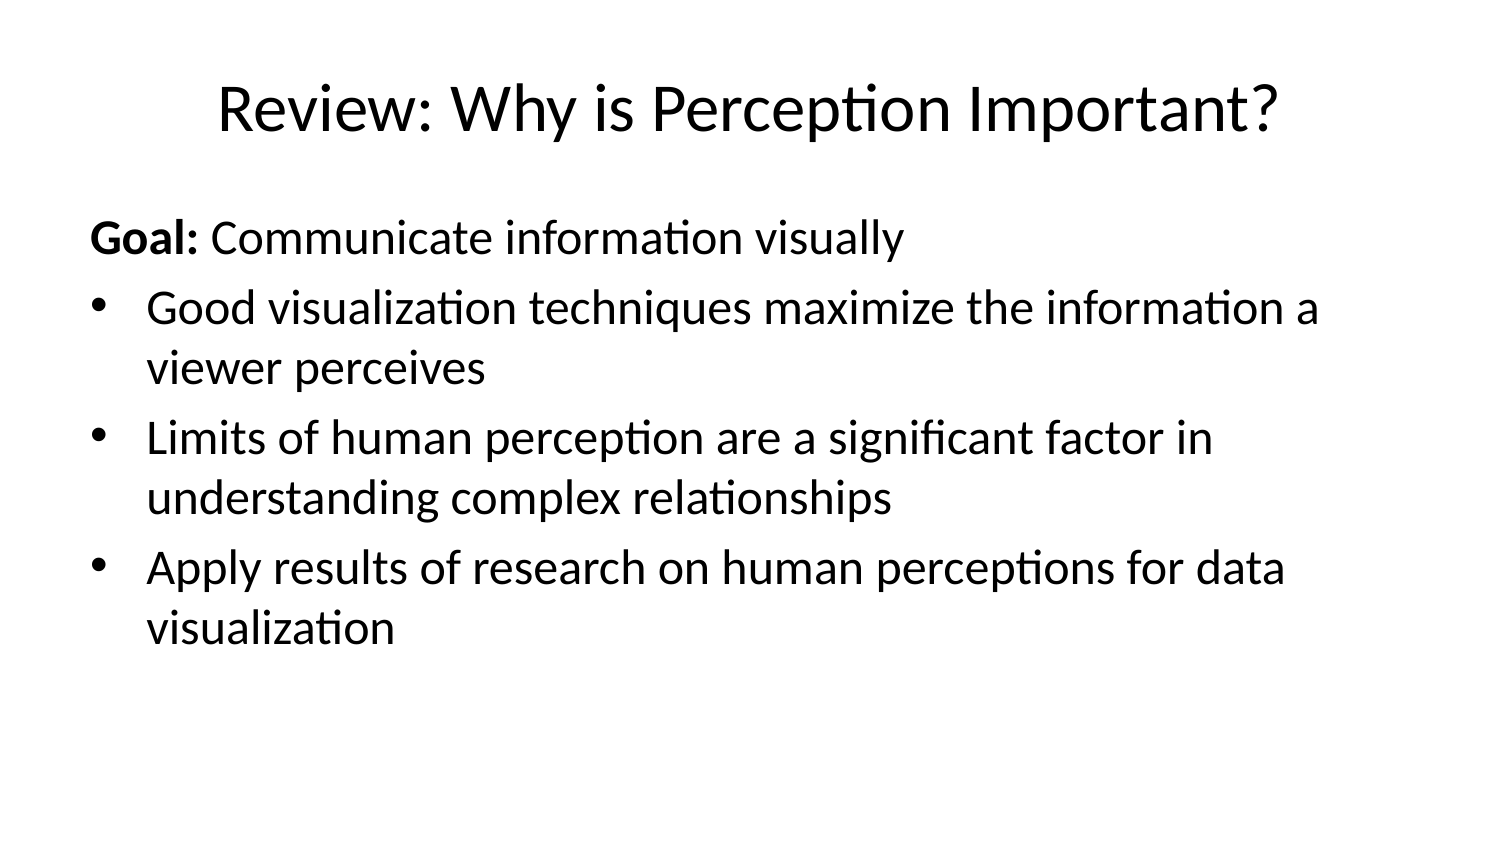

# Review: Why is Perception Important?
Goal: Communicate information visually
Good visualization techniques maximize the information a viewer perceives
Limits of human perception are a significant factor in understanding complex relationships
Apply results of research on human perceptions for data visualization